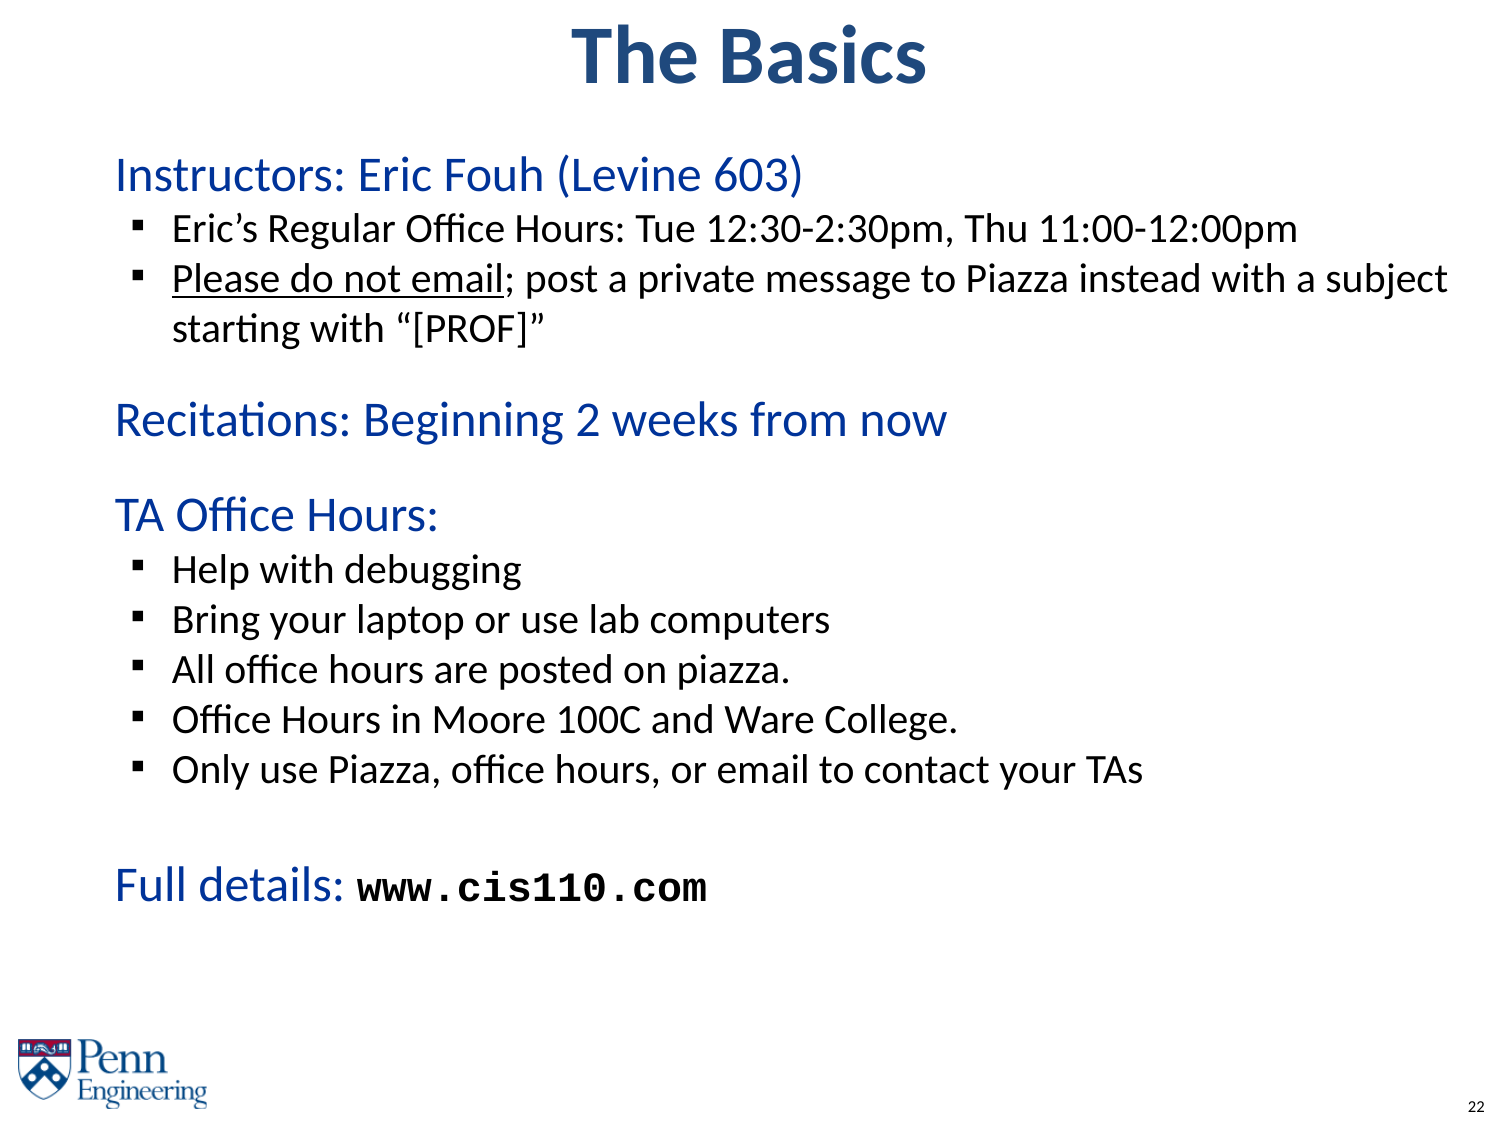

# The Basics
Instructors: Eric Fouh (Levine 603)
Eric’s Regular Office Hours: Tue 12:30-2:30pm, Thu 11:00-12:00pm
Please do not email; post a private message to Piazza instead with a subject starting with “[PROF]”

Recitations: Beginning 2 weeks from now

TA Office Hours:
Help with debugging
Bring your laptop or use lab computers
All office hours are posted on piazza.
Office Hours in Moore 100C and Ware College.
Only use Piazza, office hours, or email to contact your TAs

Full details: www.cis110.com
22